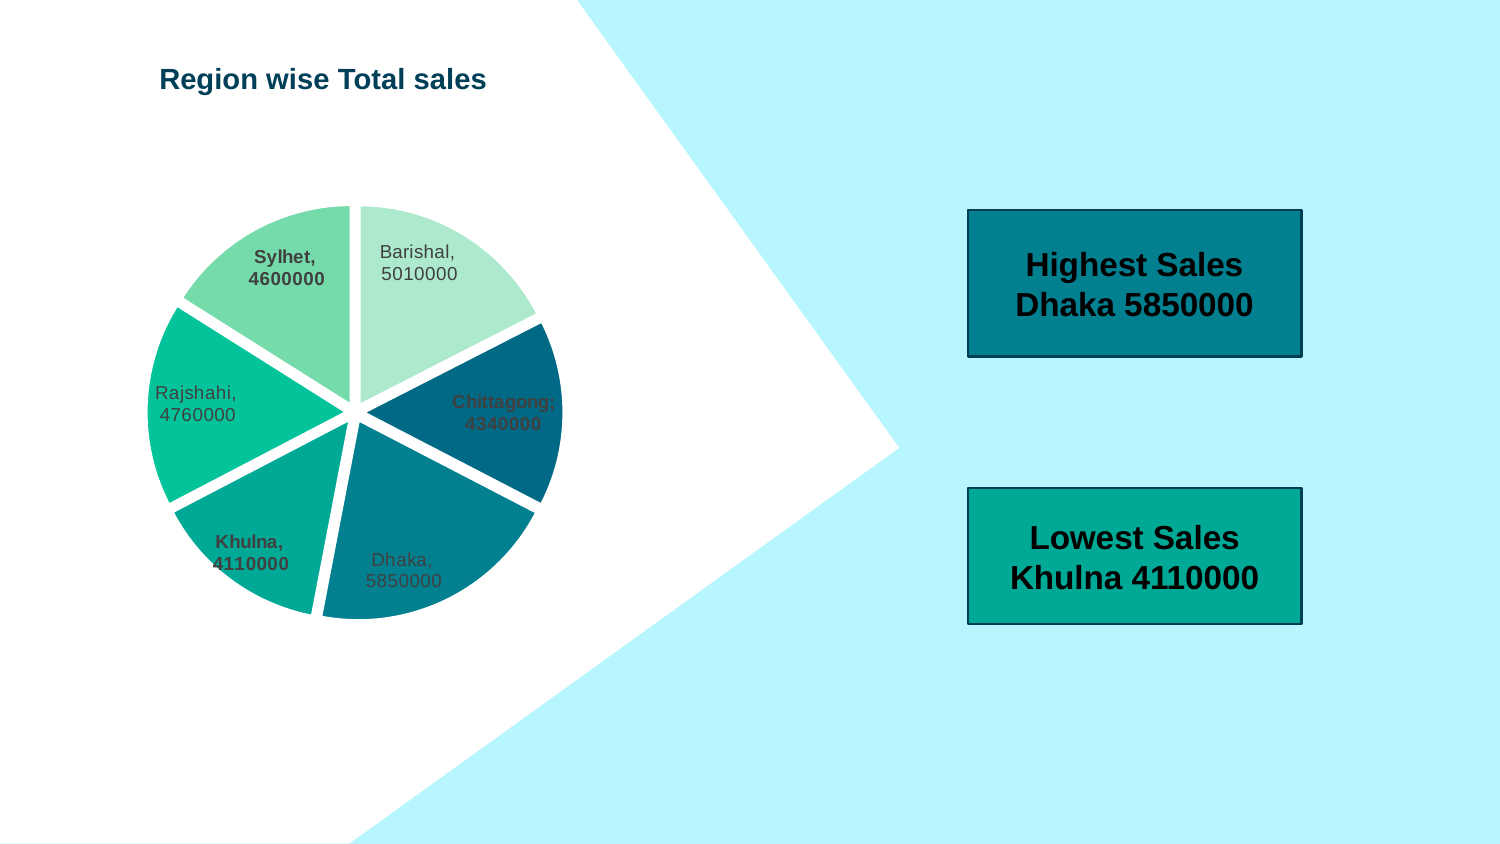

Region wise Total sales

### Chart

| Category | Total |
|---|---|
| Barishal | 5010000.0 |
| Chittagong | 4340000.0 |
| Dhaka | 5850000.0 |
| Khulna | 4110000.0 |
| Rajshahi | 4760000.0 |
| Sylhet | 4600000.0 |
Highest Sales
Dhaka 5850000
Lowest Sales
Khulna 4110000